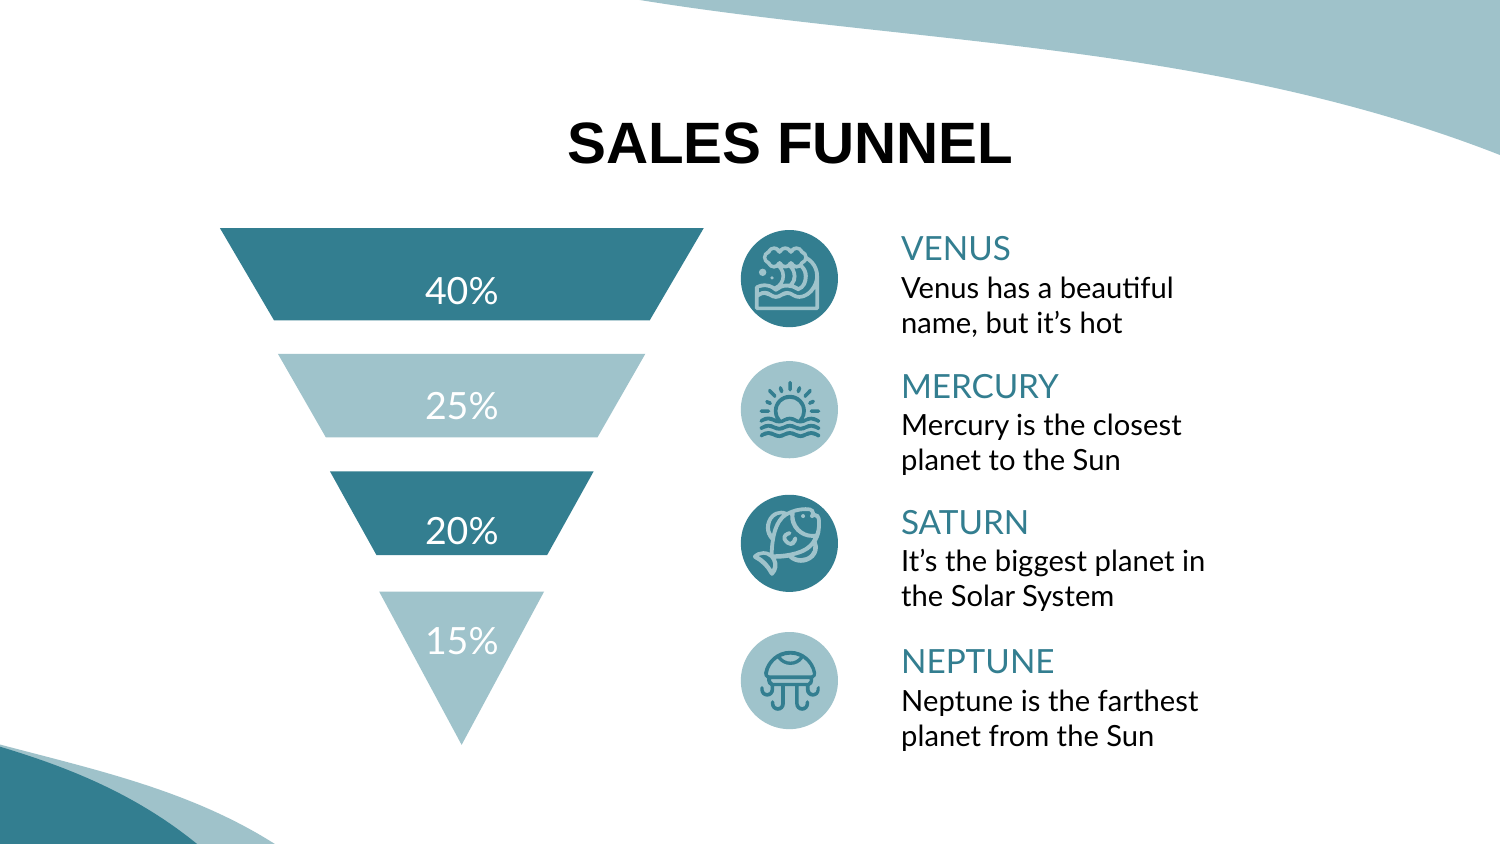

# SALES FUNNEL
VENUS

40%

Venus has a beautiful name, but it’s hot
MERCURY

25%

Mercury is the closest planet to the Sun

SATURN
20%

It’s the biggest planet in the Solar System

15%
NEPTUNE

Neptune is the farthest planet from the Sun